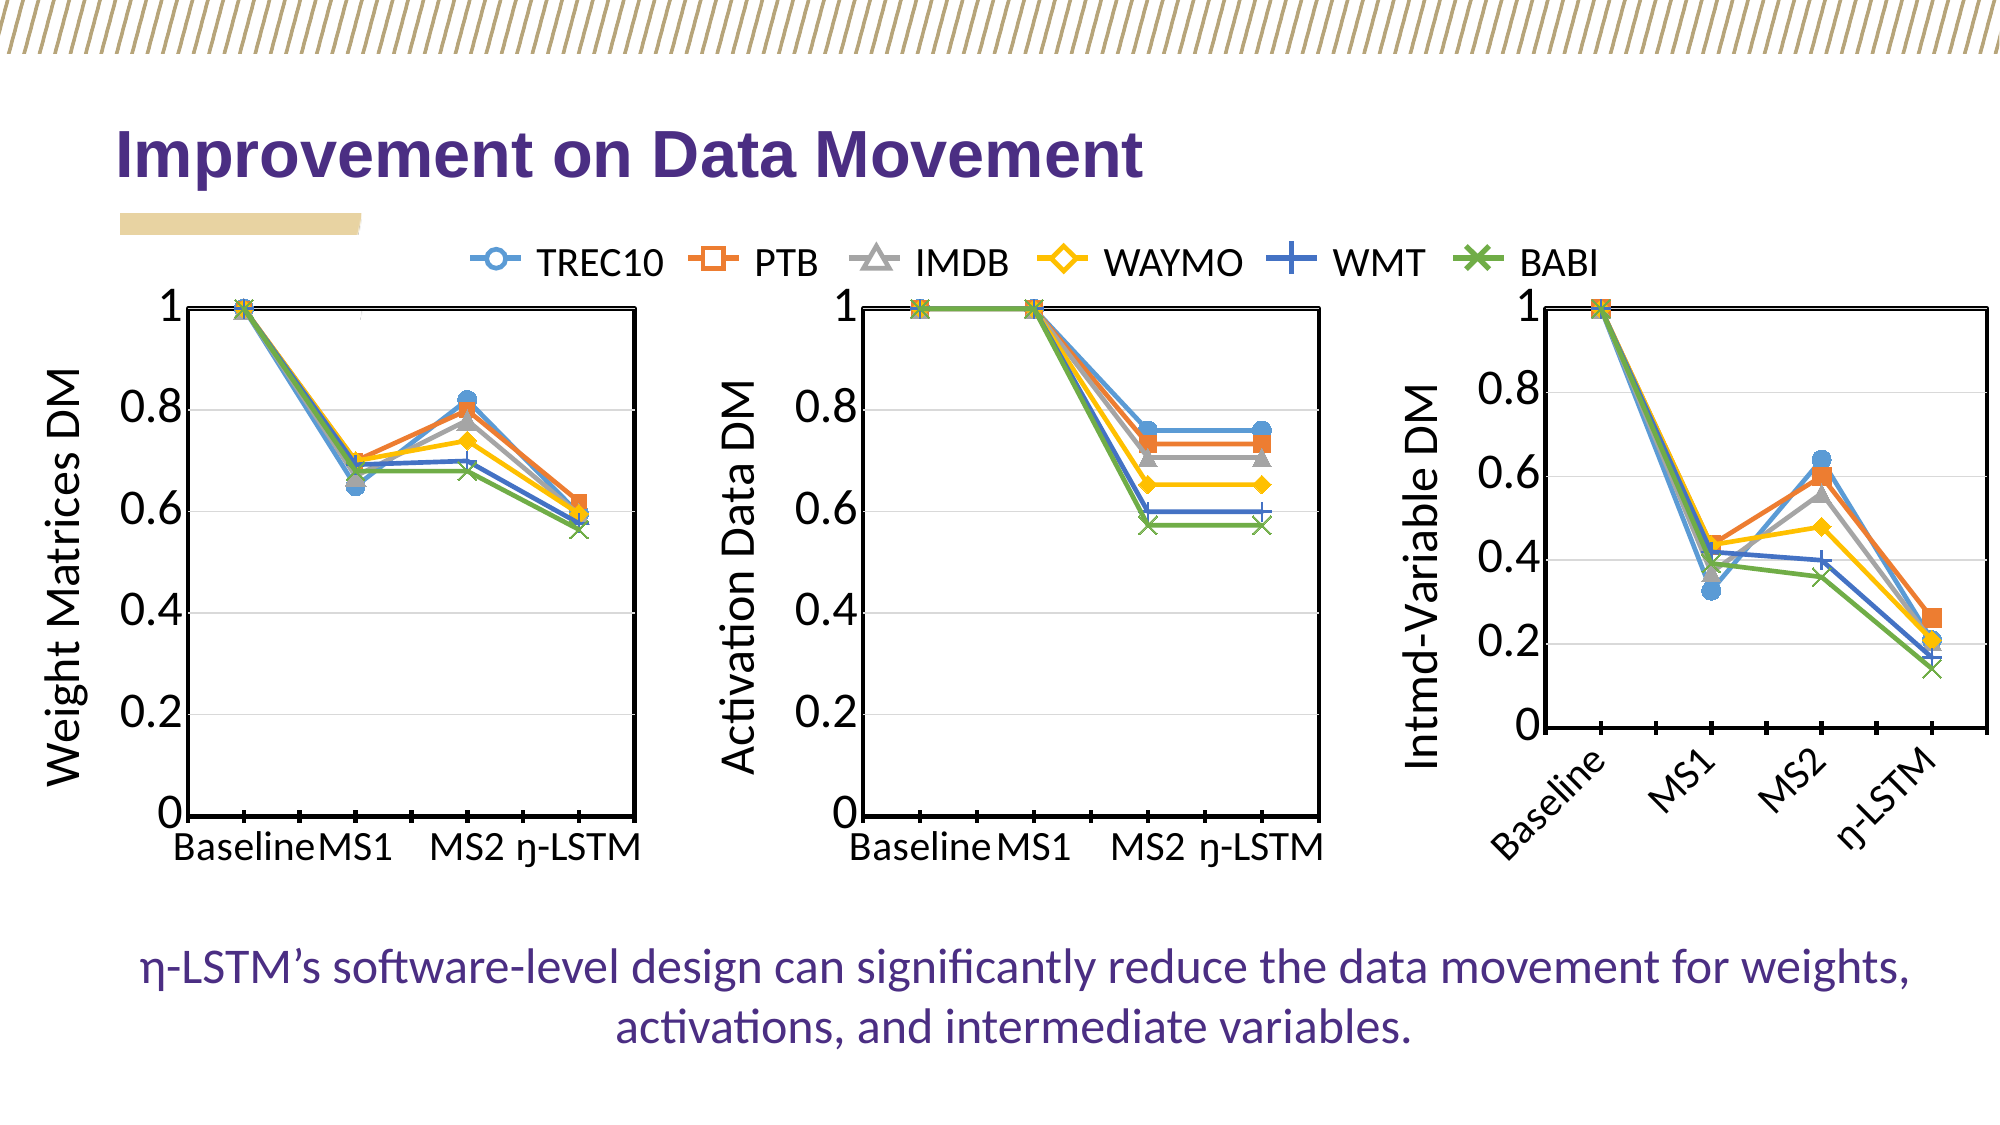

# Improvement on Data Movement
TREC10
PTB
IMDB
WAYMO
WMT
BABI

### Chart

| Category | TREC10 | PTB | IMDB | WAYMO | WMT | BABI |
|---|---|---|---|---|---|---|
| Baseline | 1.0 | 1.0 | 1.0 | 1.0 | 1.0 | 1.0 |
| MS1 | 1.0 | 1.0 | 1.0 | 1.0 | 1.0 | 1.0 |
| MS2 | 0.76 | 0.7333333333333333 | 0.7066666666666667 | 0.6533333333333333 | 0.6 | 0.5733333333333334 |
| ŋ-LSTM | 0.76 | 0.7333333333333333 | 0.7066666666666667 | 0.6533333333333333 | 0.6 | 0.5733333333333334 |

### Chart

| Category | TREC10 | PTB | IMDB | WAYMO | WMT | BABI |
|---|---|---|---|---|---|---|
| Baseline | 1.0 | 1.0 | 1.0 | 1.0 | 1.0 | 1.0 |
| MS1 | 0.32727272727272727 | 0.43636363636363634 | 0.3709090909090909 | 0.4363636363636364 | 0.42 | 0.3927272727272727 |
| MS2 | 0.64 | 0.6 | 0.56 | 0.48 | 0.39999999999999997 | 0.36 |
| ŋ-LSTM | 0.20945454545454548 | 0.2618181818181818 | 0.20770909090909093 | 0.20945454545454545 | 0.168 | 0.14138181818181816 |

### Chart

| Category | TREC10 | PTB | IMDB | WAYMO | WMT | BABI |
|---|---|---|---|---|---|---|
| Baseline | 1.0 | 1.0 | 1.0 | 1.0 | 1.0 | 1.0 |
| MS1 | 0.65 | 0.7 | 0.67 | 0.7000000000000001 | 0.6925 | 0.68 |
| MS2 | 0.82 | 0.8 | 0.78 | 0.7400000000000001 | 0.7000000000000001 | 0.68 |
| ŋ-LSTM | 0.596 | 0.62 | 0.5951999999980131 | 0.5959999999993791 | 0.5770000000001974 | 0.5648 |
η-LSTM’s software-level design can significantly reduce the data movement for weights, activations, and intermediate variables.